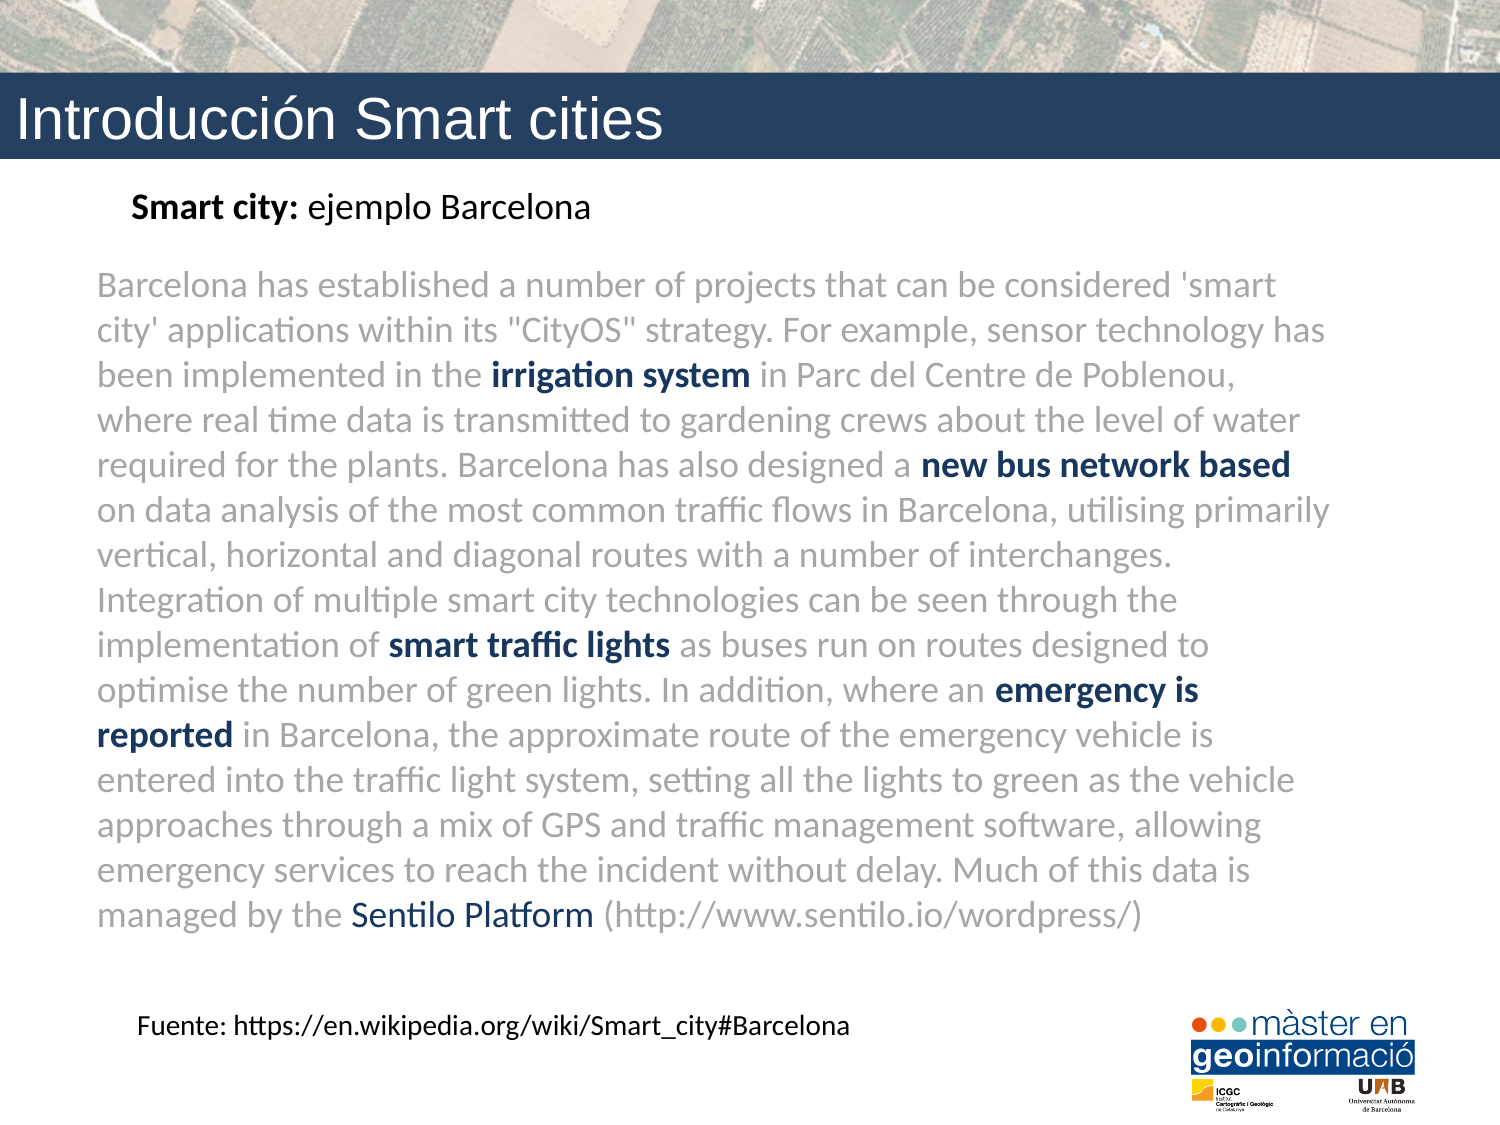

# Introducción Smart cities
Smart city: ejemplo Barcelona
Barcelona has established a number of projects that can be considered 'smart city' applications within its "CityOS" strategy. For example, sensor technology has been implemented in the irrigation system in Parc del Centre de Poblenou, where real time data is transmitted to gardening crews about the level of water required for the plants. Barcelona has also designed a new bus network based on data analysis of the most common traffic flows in Barcelona, utilising primarily vertical, horizontal and diagonal routes with a number of interchanges. Integration of multiple smart city technologies can be seen through the implementation of smart traffic lights as buses run on routes designed to optimise the number of green lights. In addition, where an emergency is reported in Barcelona, the approximate route of the emergency vehicle is entered into the traffic light system, setting all the lights to green as the vehicle approaches through a mix of GPS and traffic management software, allowing emergency services to reach the incident without delay. Much of this data is managed by the Sentilo Platform (http://www.sentilo.io/wordpress/)
Fuente: https://en.wikipedia.org/wiki/Smart_city#Barcelona